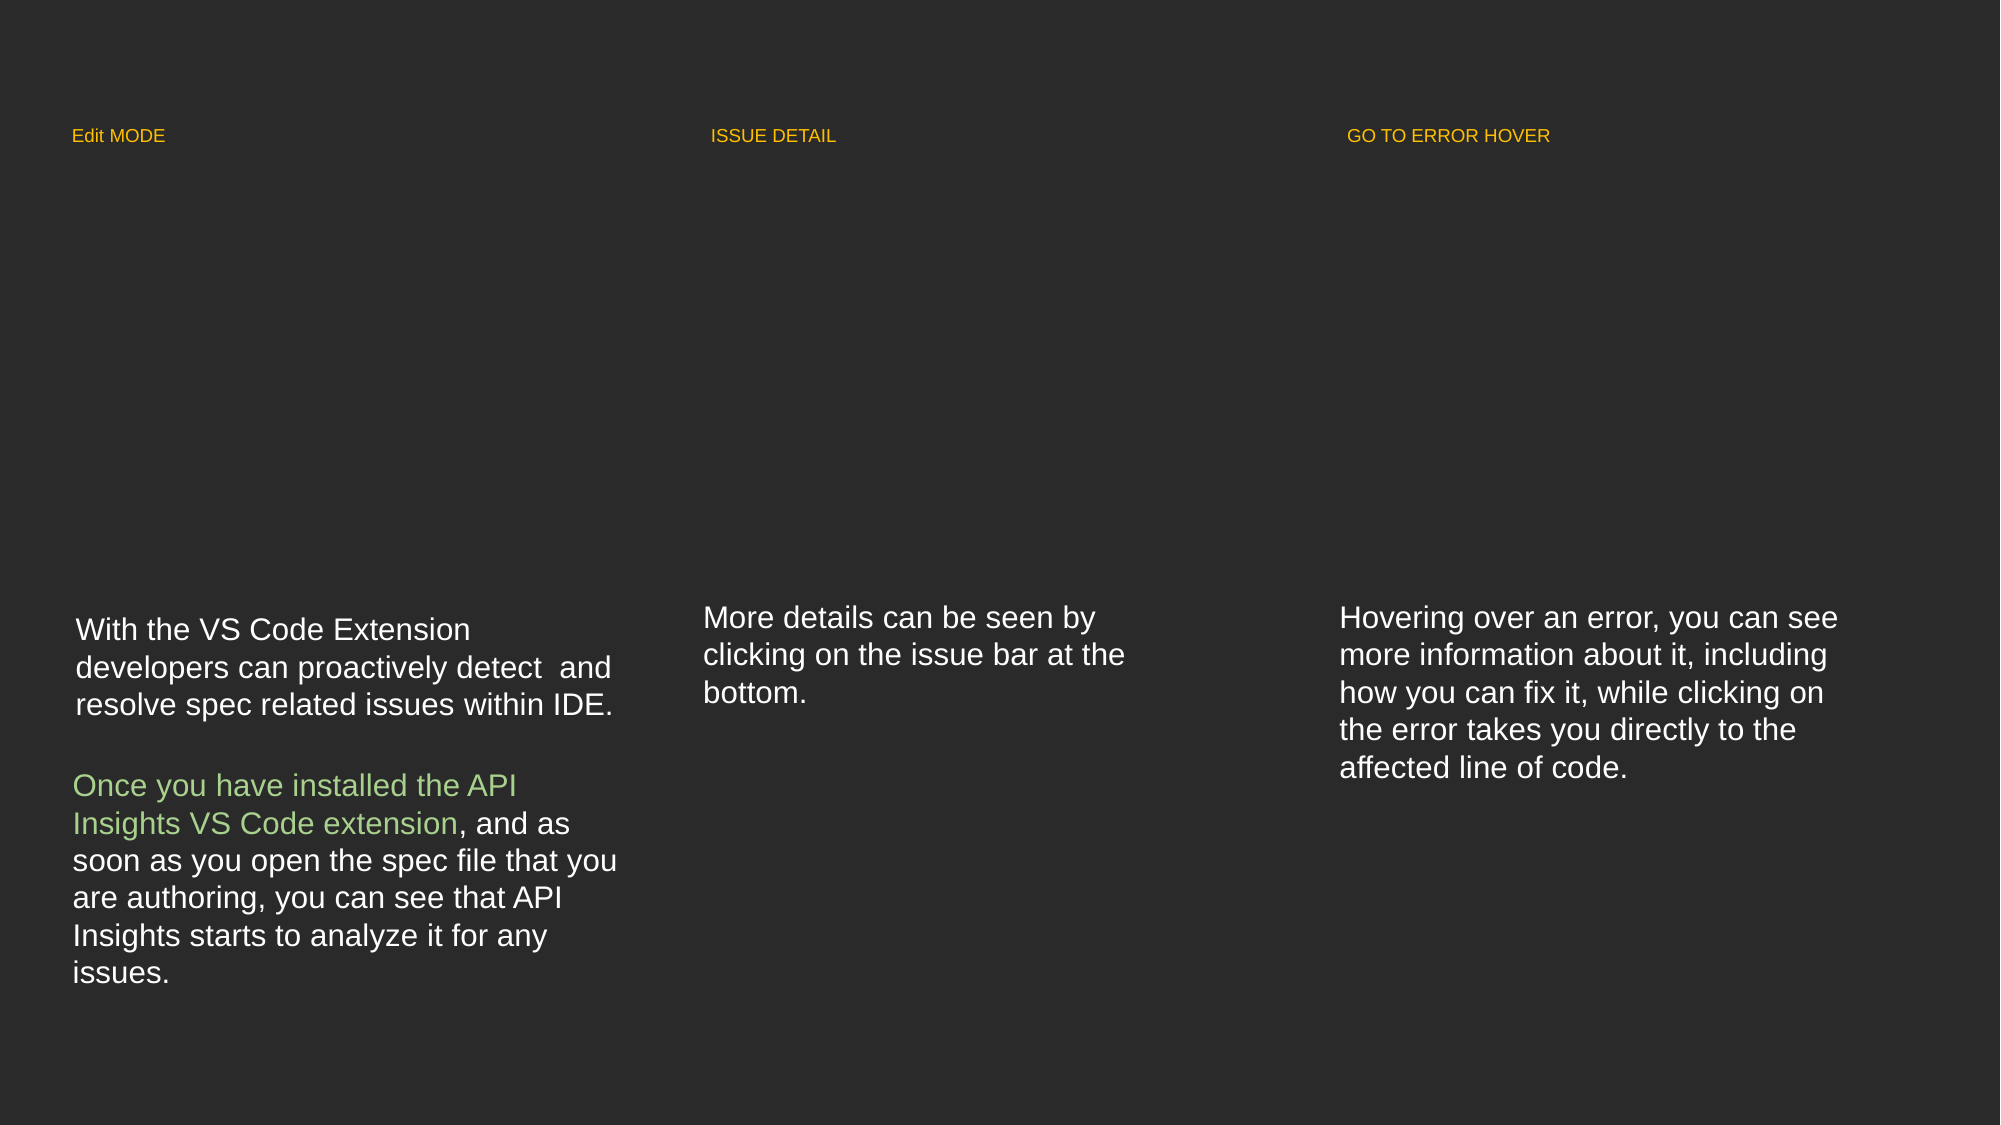

ISSUE DETAIL
GO TO ERROR HOVER
Edit MODE
More details can be seen by clicking on the issue bar at the bottom.
Hovering over an error, you can see more information about it, including how you can fix it, while clicking on the error takes you directly to the affected line of code.

With the VS Code Extension developers can proactively detect  and resolve spec related issues within IDE.
Once you have installed the API Insights VS Code extension, and as soon as you open the spec file that you are authoring, you can see that API Insights starts to analyze it for any issues.